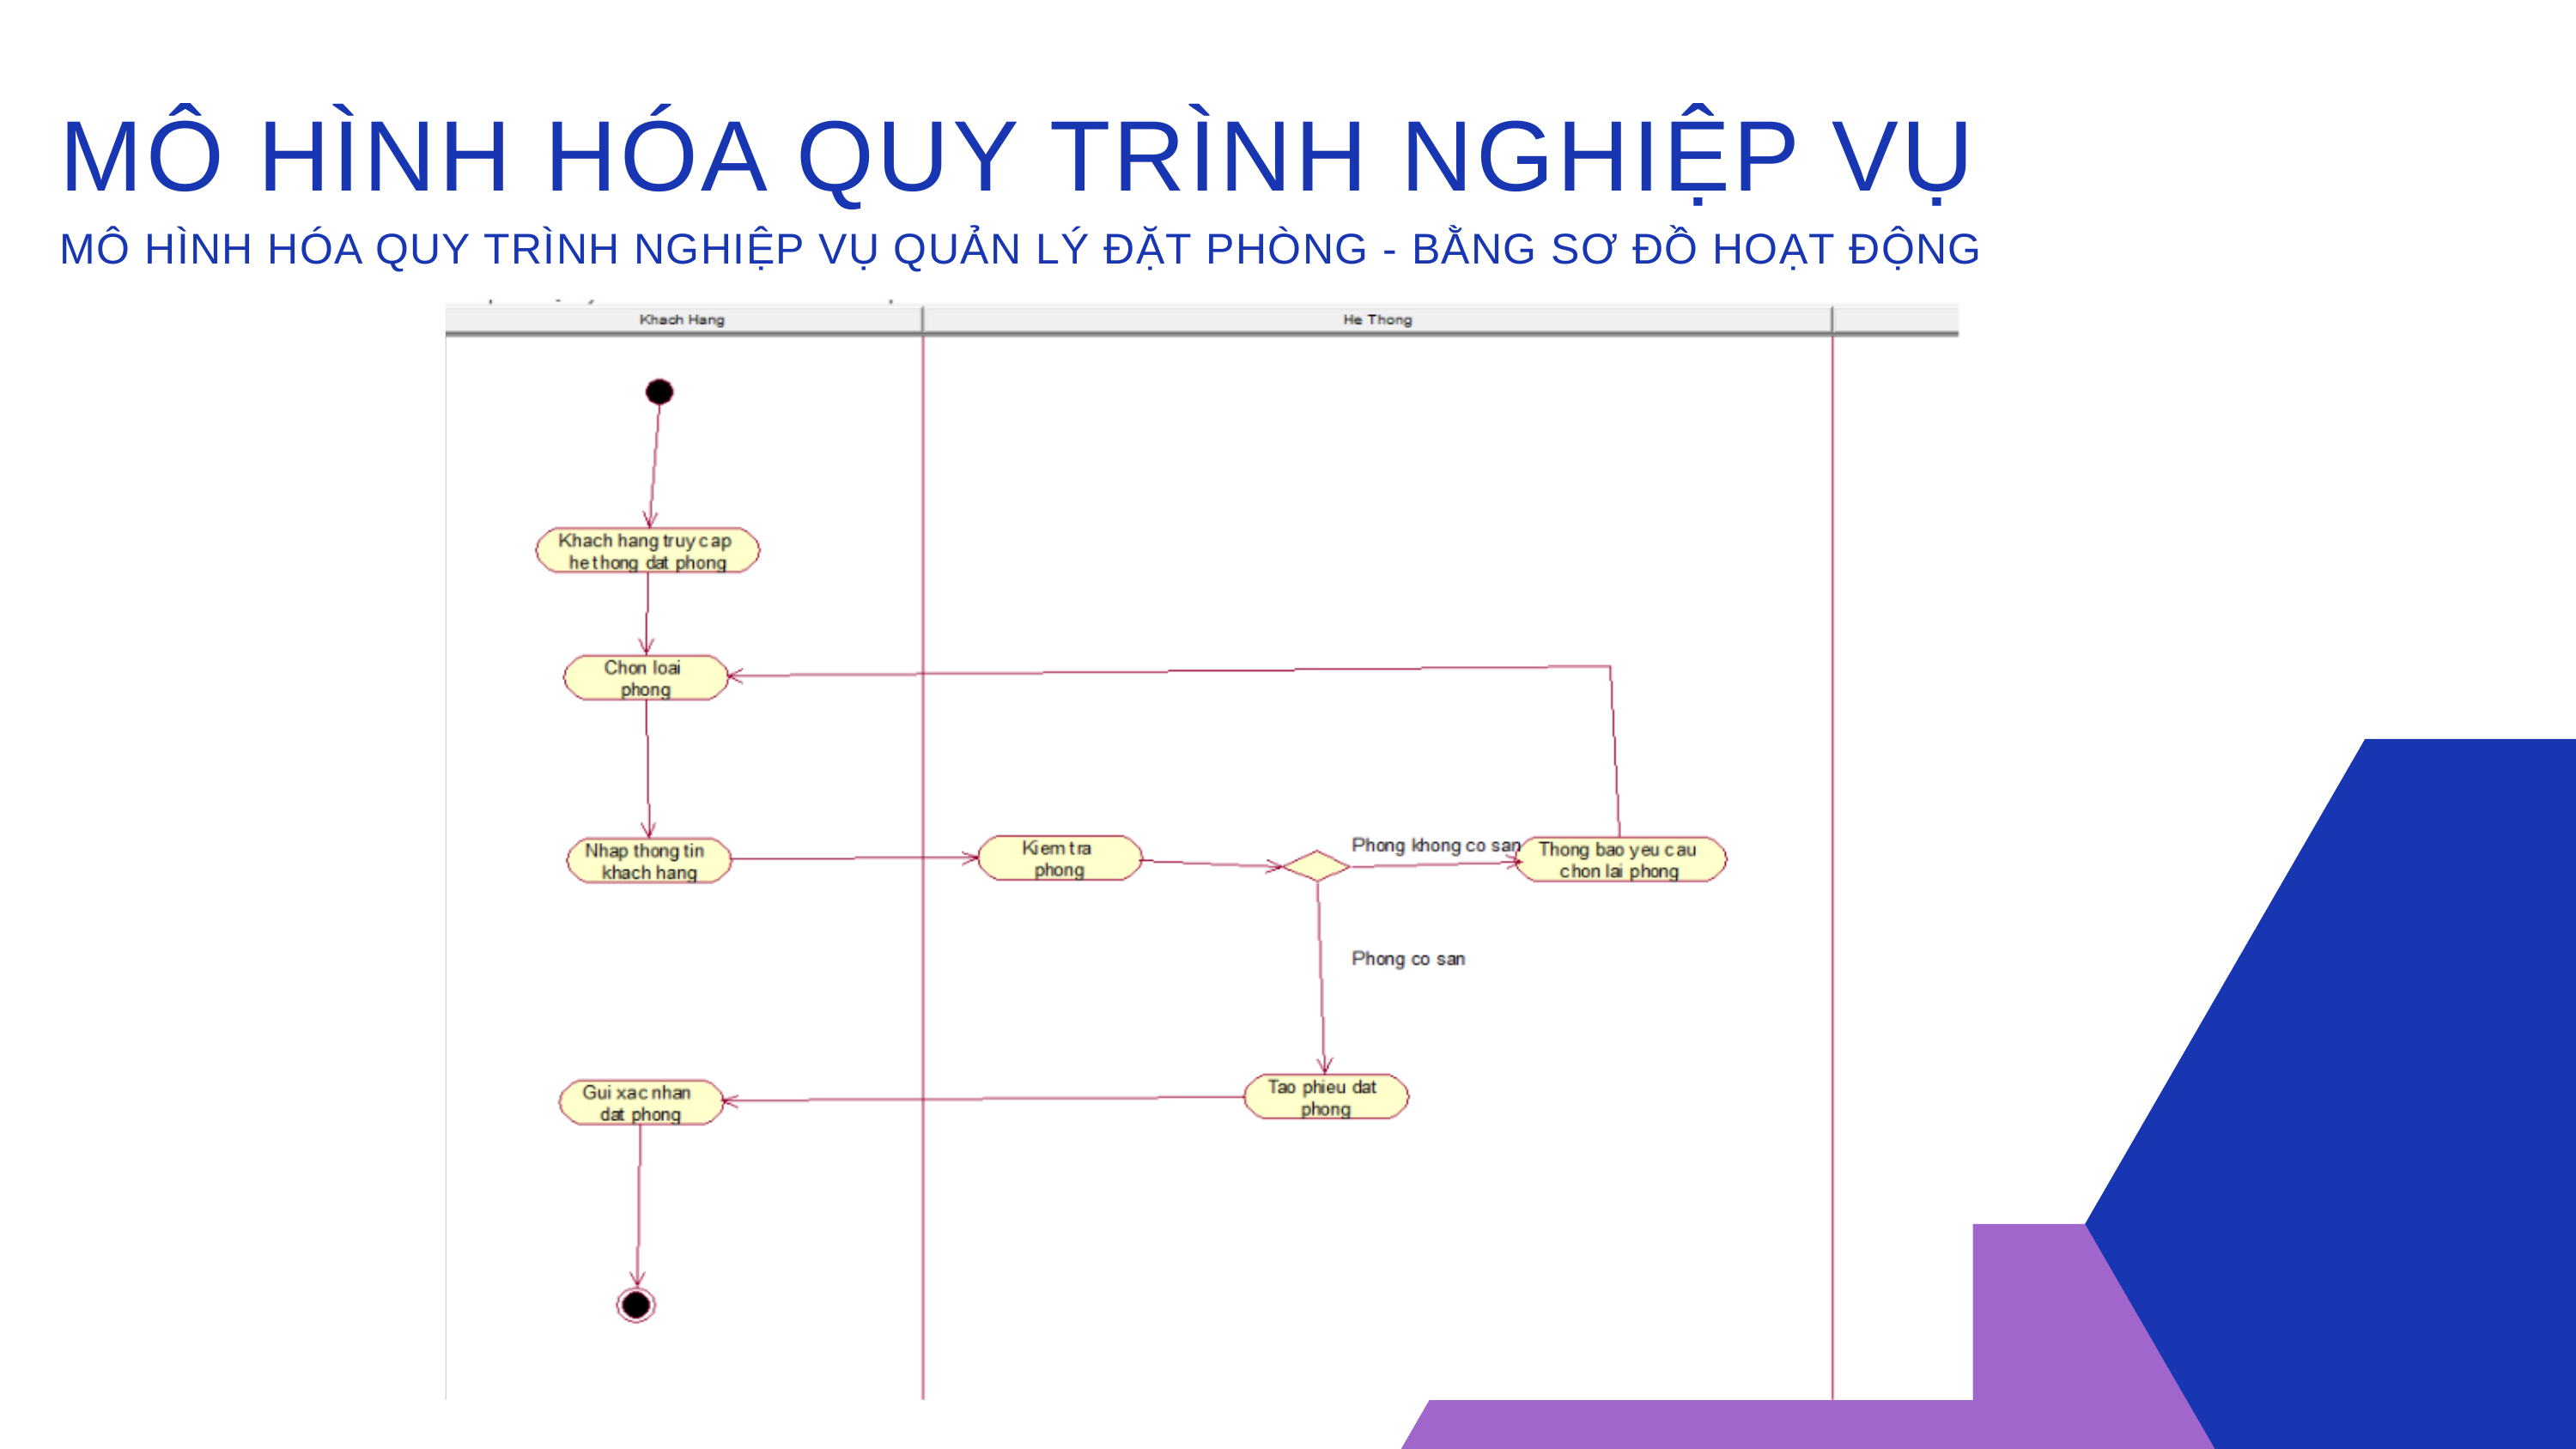

MÔ HÌNH HÓA QUY TRÌNH NGHIỆP VỤ
MÔ HÌNH HÓA QUY TRÌNH NGHIỆP VỤ QUẢN LÝ ĐẶT PHÒNG - BẰNG SƠ ĐỒ HOẠT ĐỘNG